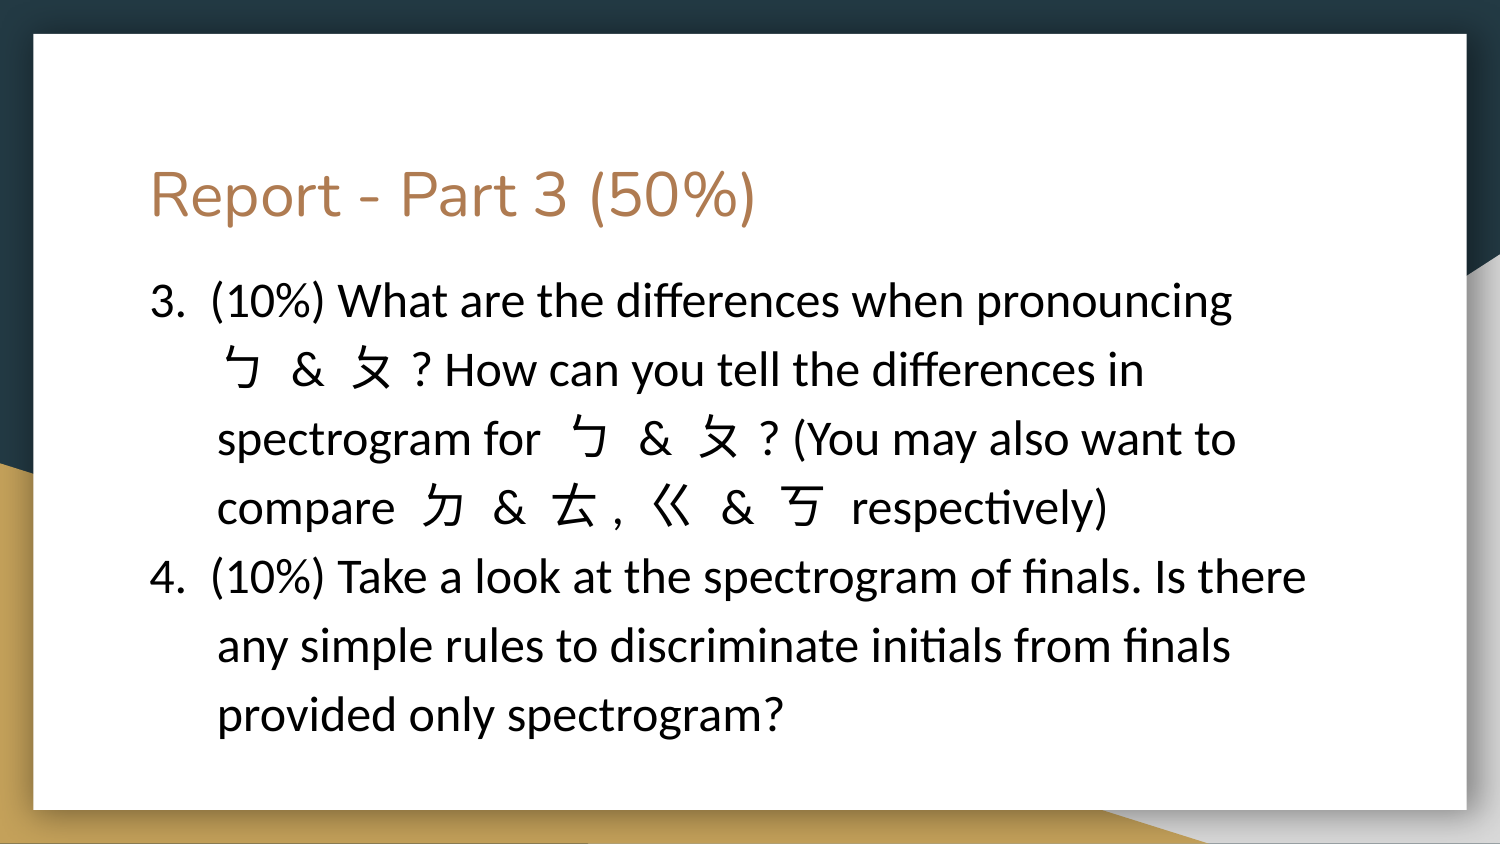

# Report - Part 3 (50%)
3.  (10%) What are the differences when pronouncing
     ㄅ & ㄆ? How can you tell the differences in
      spectrogram for ㄅ & ㄆ? (You may also want to
      compare ㄉ & ㄊ, ㄍ & ㄎ respectively)
4.  (10%) Take a look at the spectrogram of finals. Is there
      any simple rules to discriminate initials from finals
      provided only spectrogram?